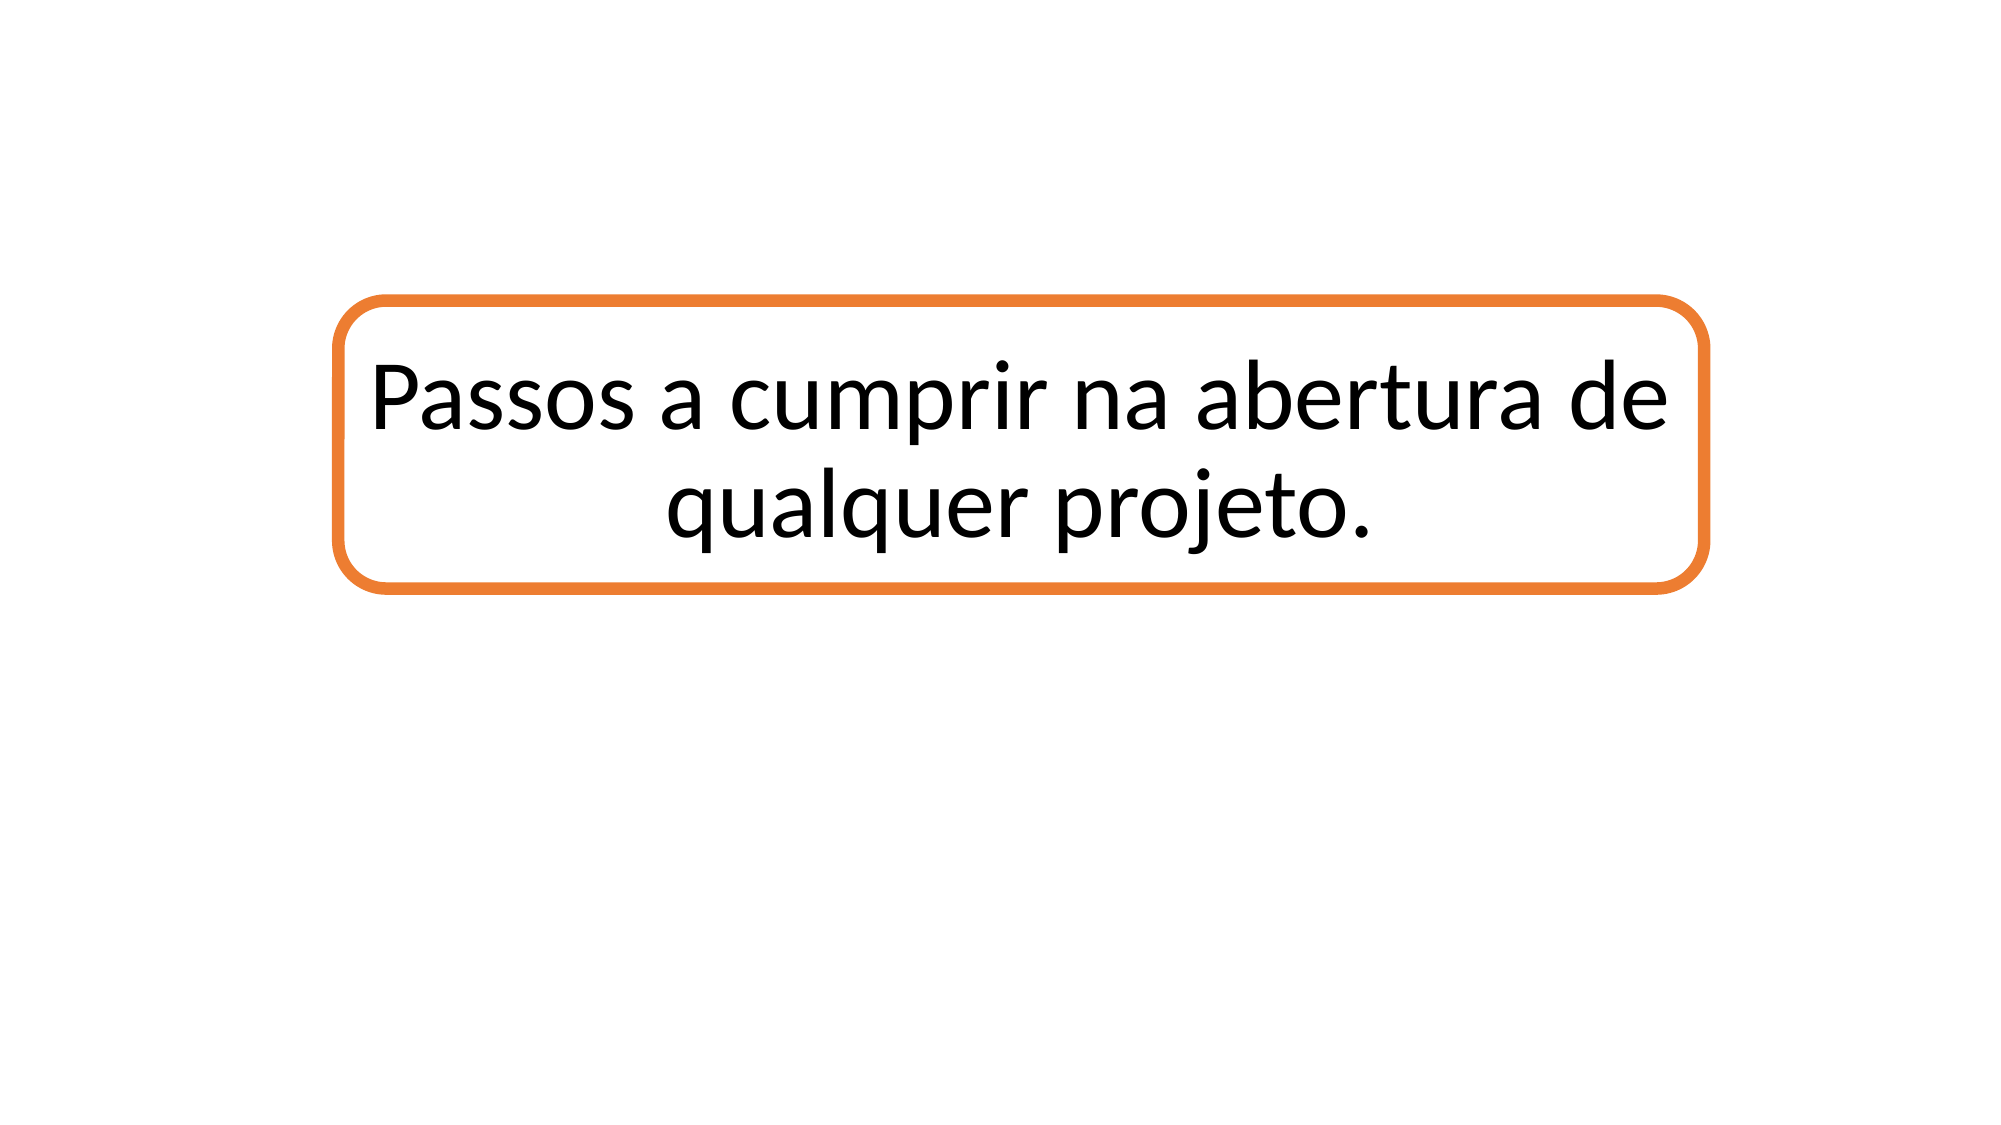

# Passos a cumprir na abertura de qualquer projeto.